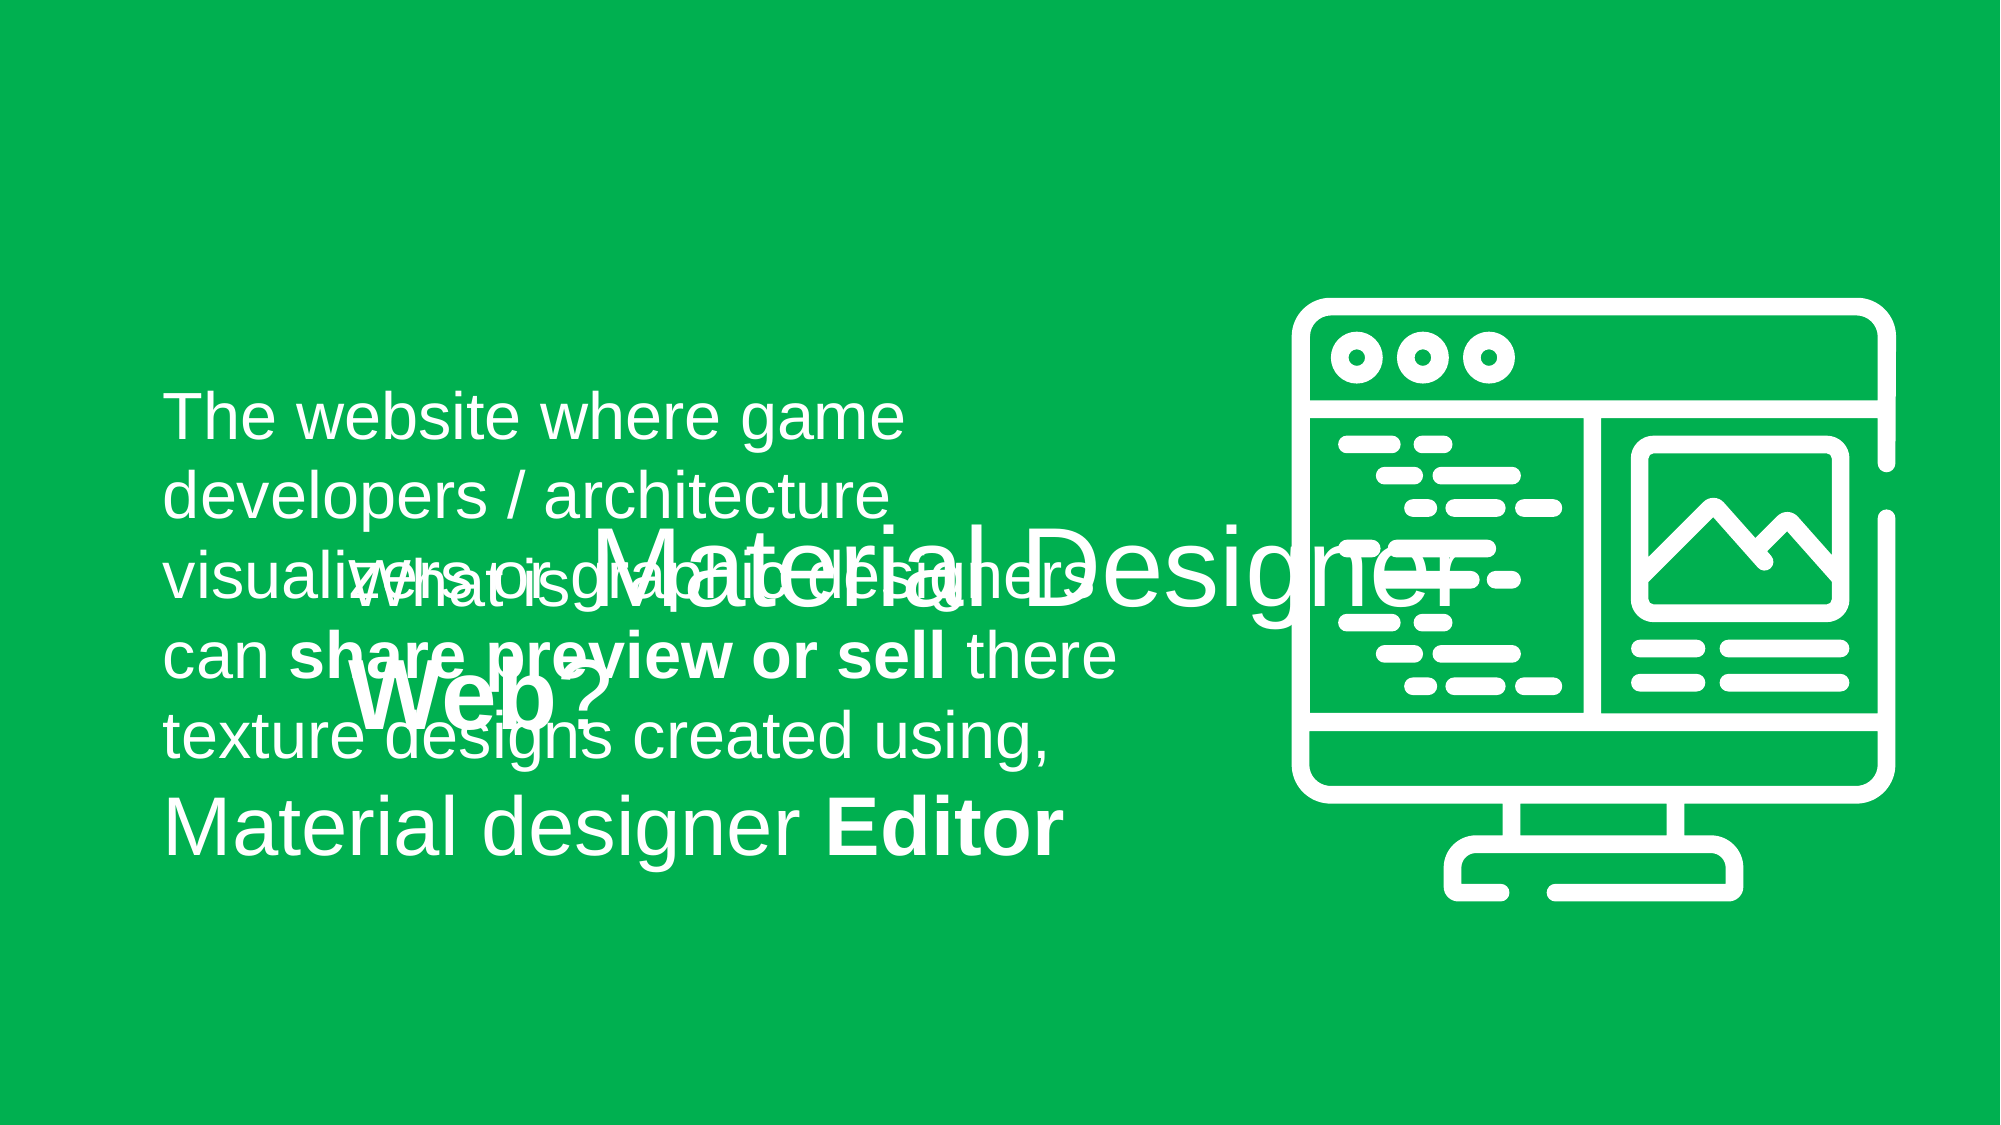

The website where game developers / architecture visualizers or graphic designers can share preview or sell there texture designs created using, Material designer Editor
What is Material Designer Web?